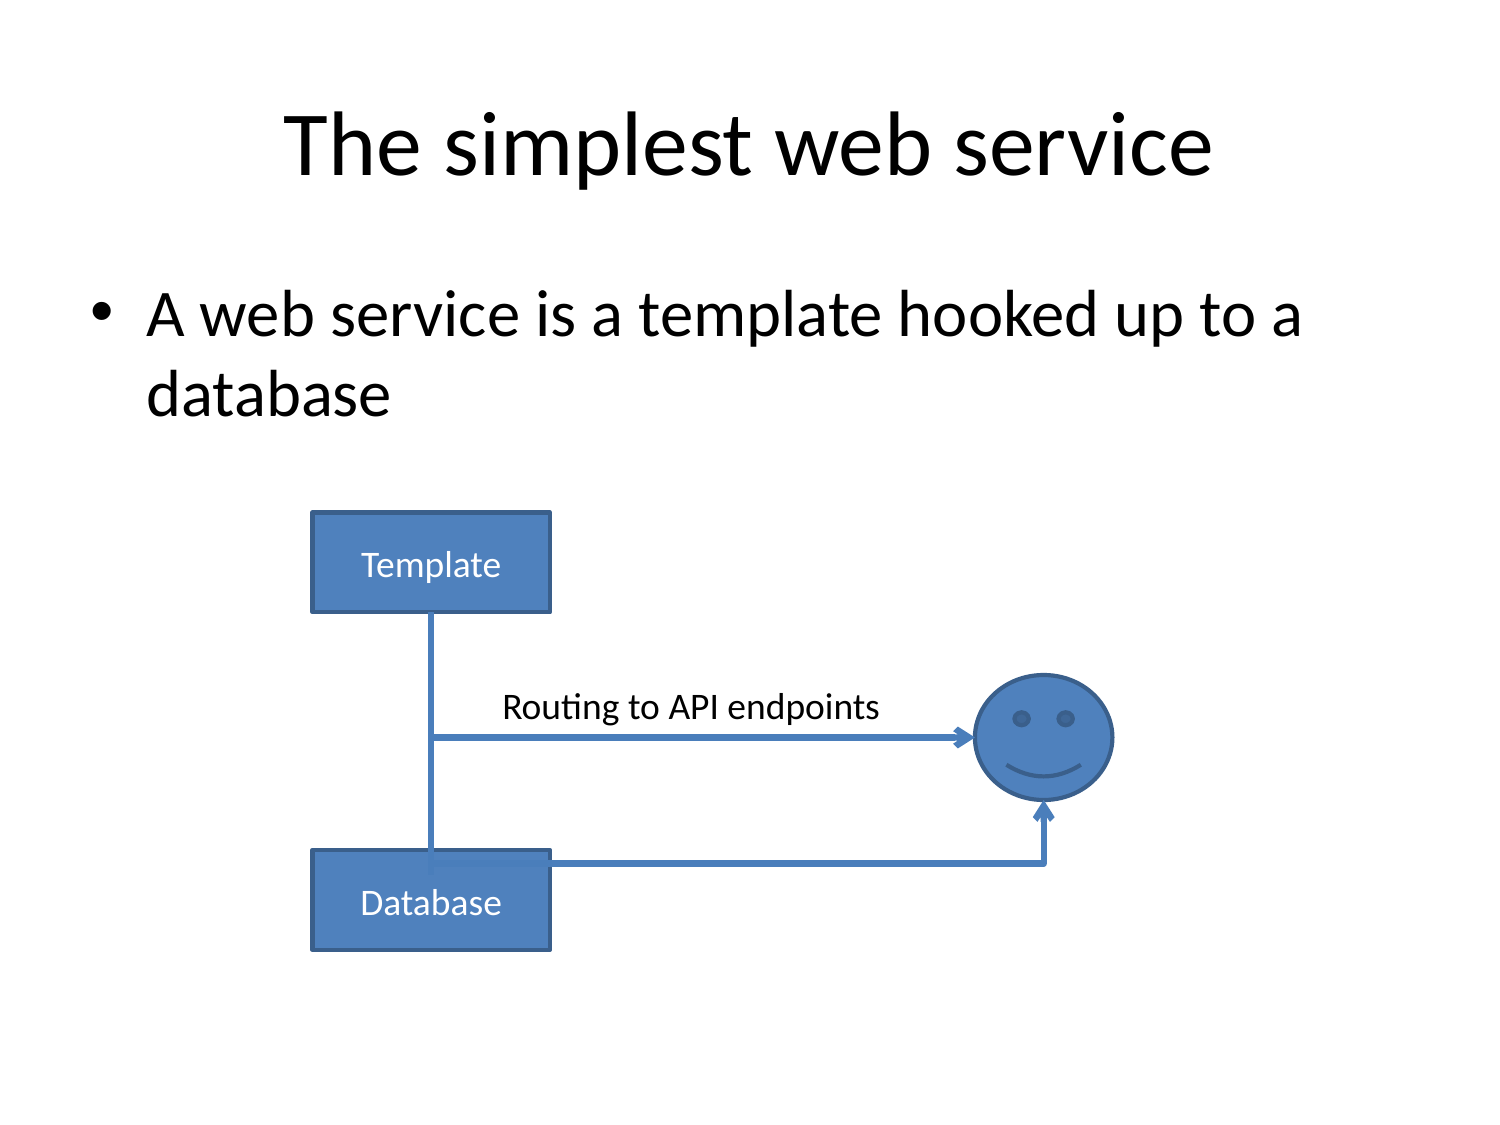

# The simplest web service
A web service is a template hooked up to a database
Template
Routing to API endpoints

Database